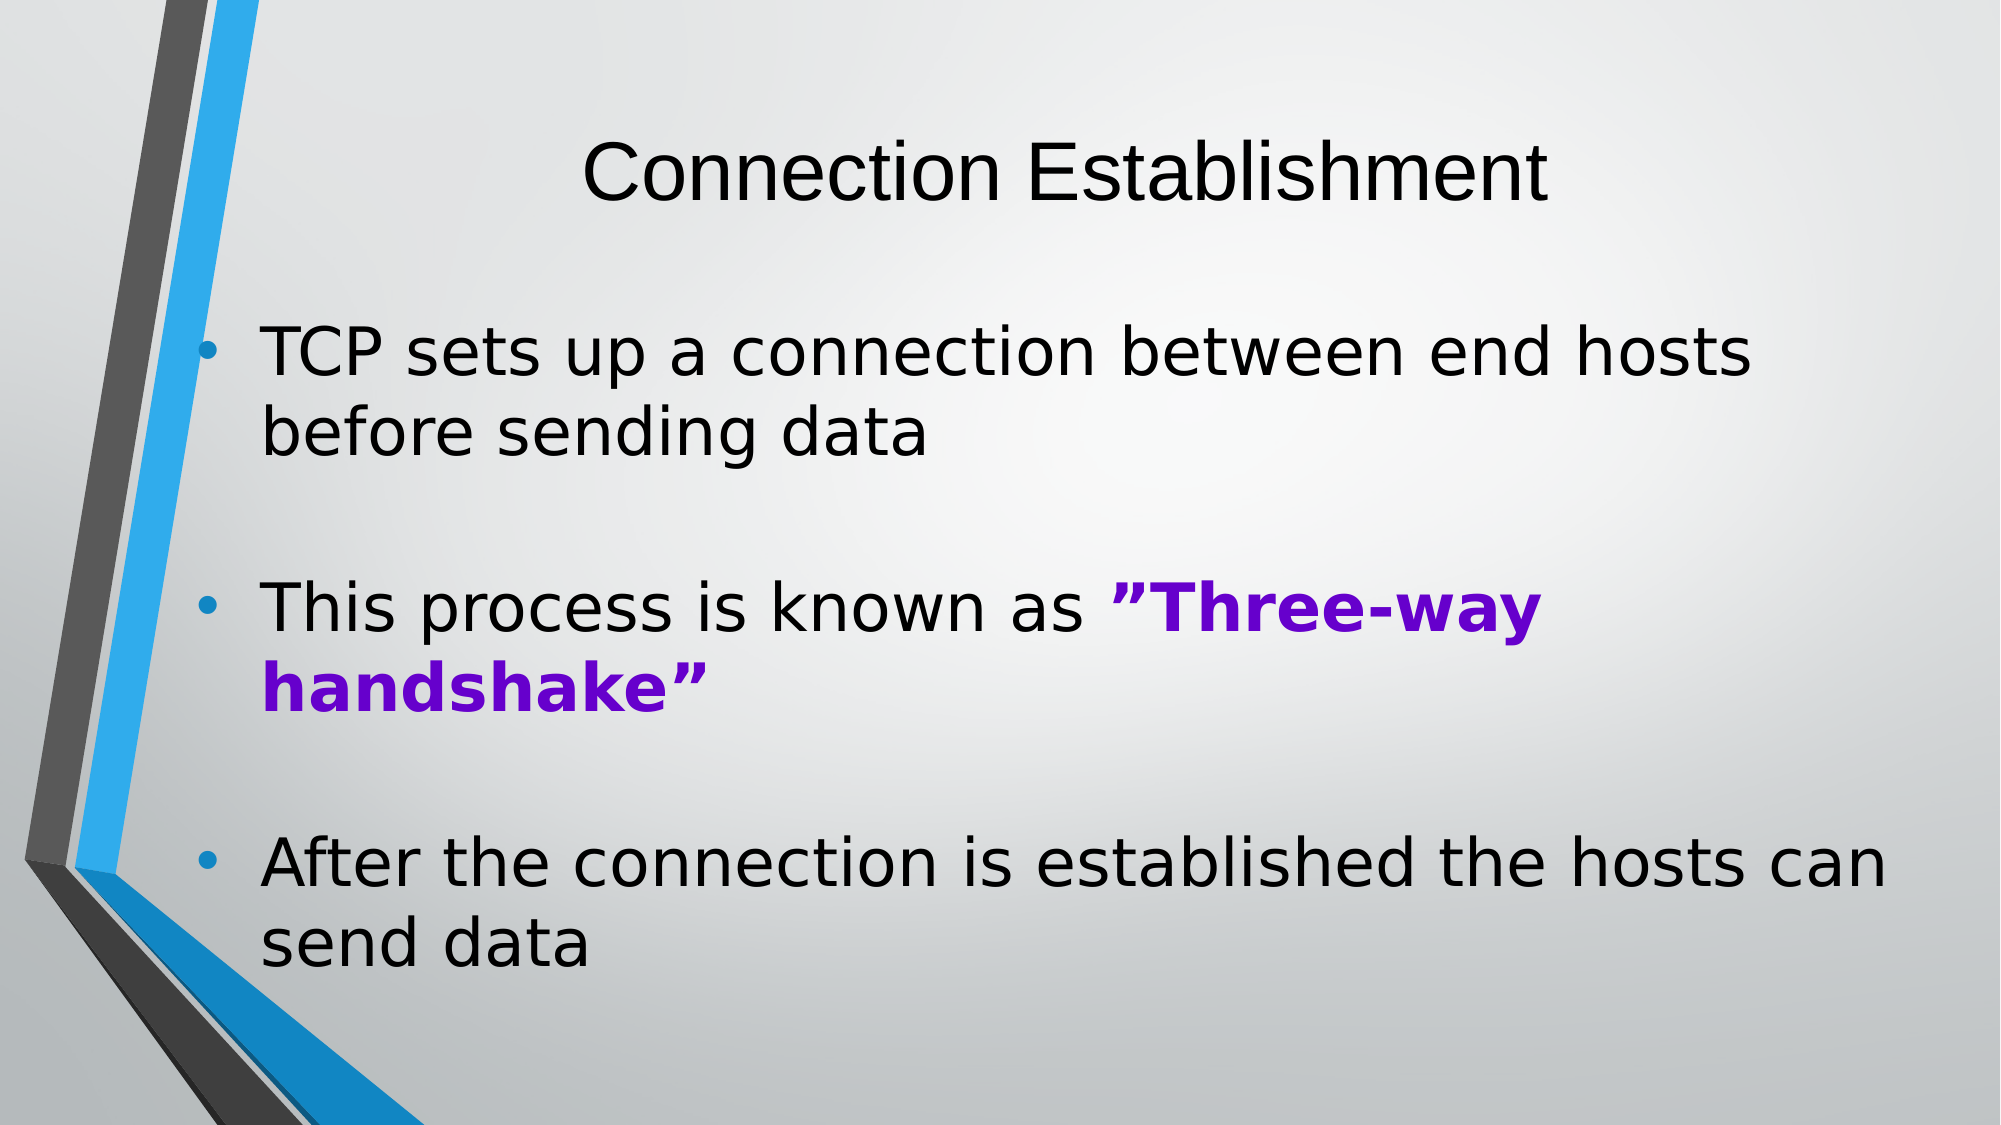

# Connection Establishment
TCP sets up a connection between end hosts before sending data

This process is known as ”Three-way handshake”

After the connection is established the hosts can send data